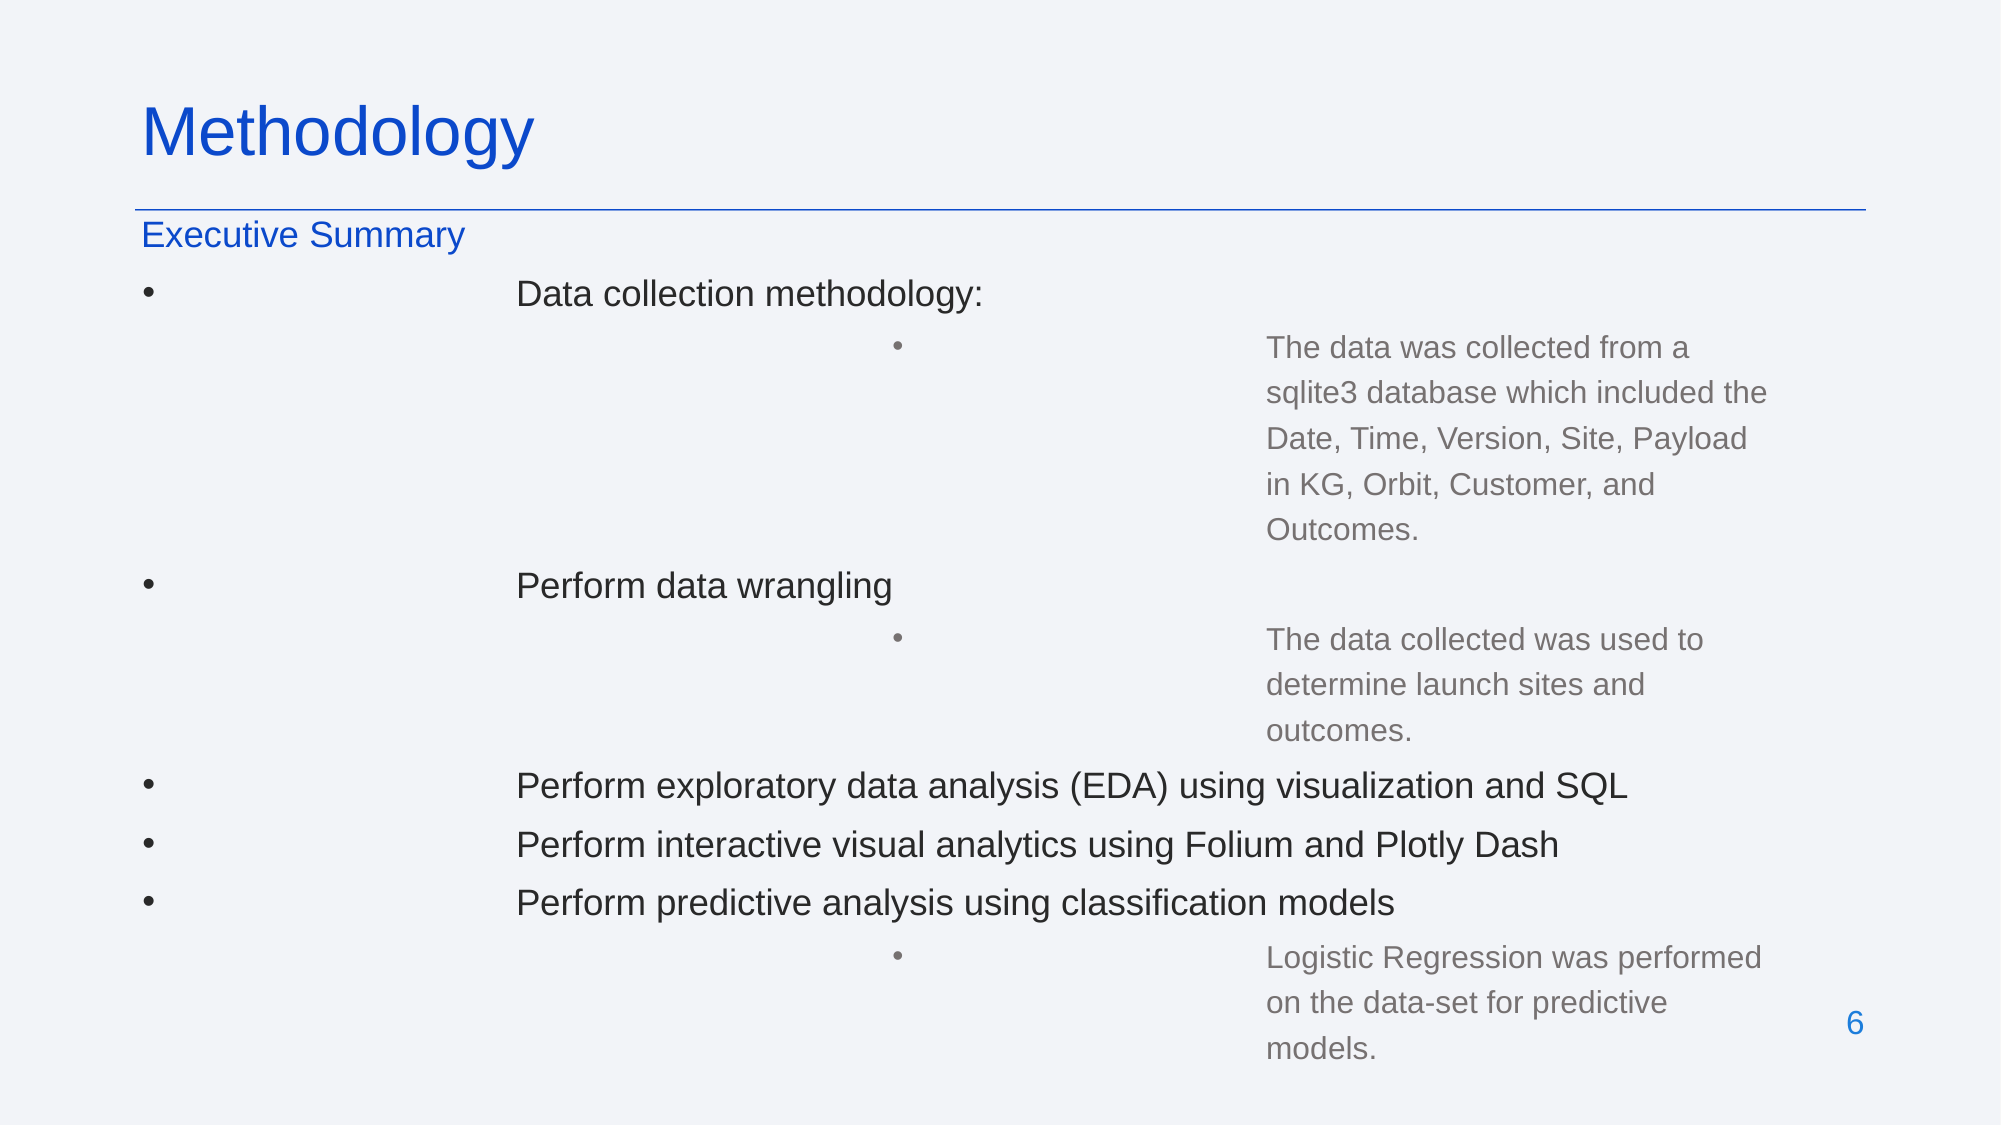

Methodology
Executive Summary
Data collection methodology:
The data was collected from a sqlite3 database which included the Date, Time, Version, Site, Payload in KG, Orbit, Customer, and Outcomes.
Perform data wrangling
The data collected was used to determine launch sites and outcomes.
Perform exploratory data analysis (EDA) using visualization and SQL
Perform interactive visual analytics using Folium and Plotly Dash
Perform predictive analysis using classification models
Logistic Regression was performed on the data-set for predictive models.

6